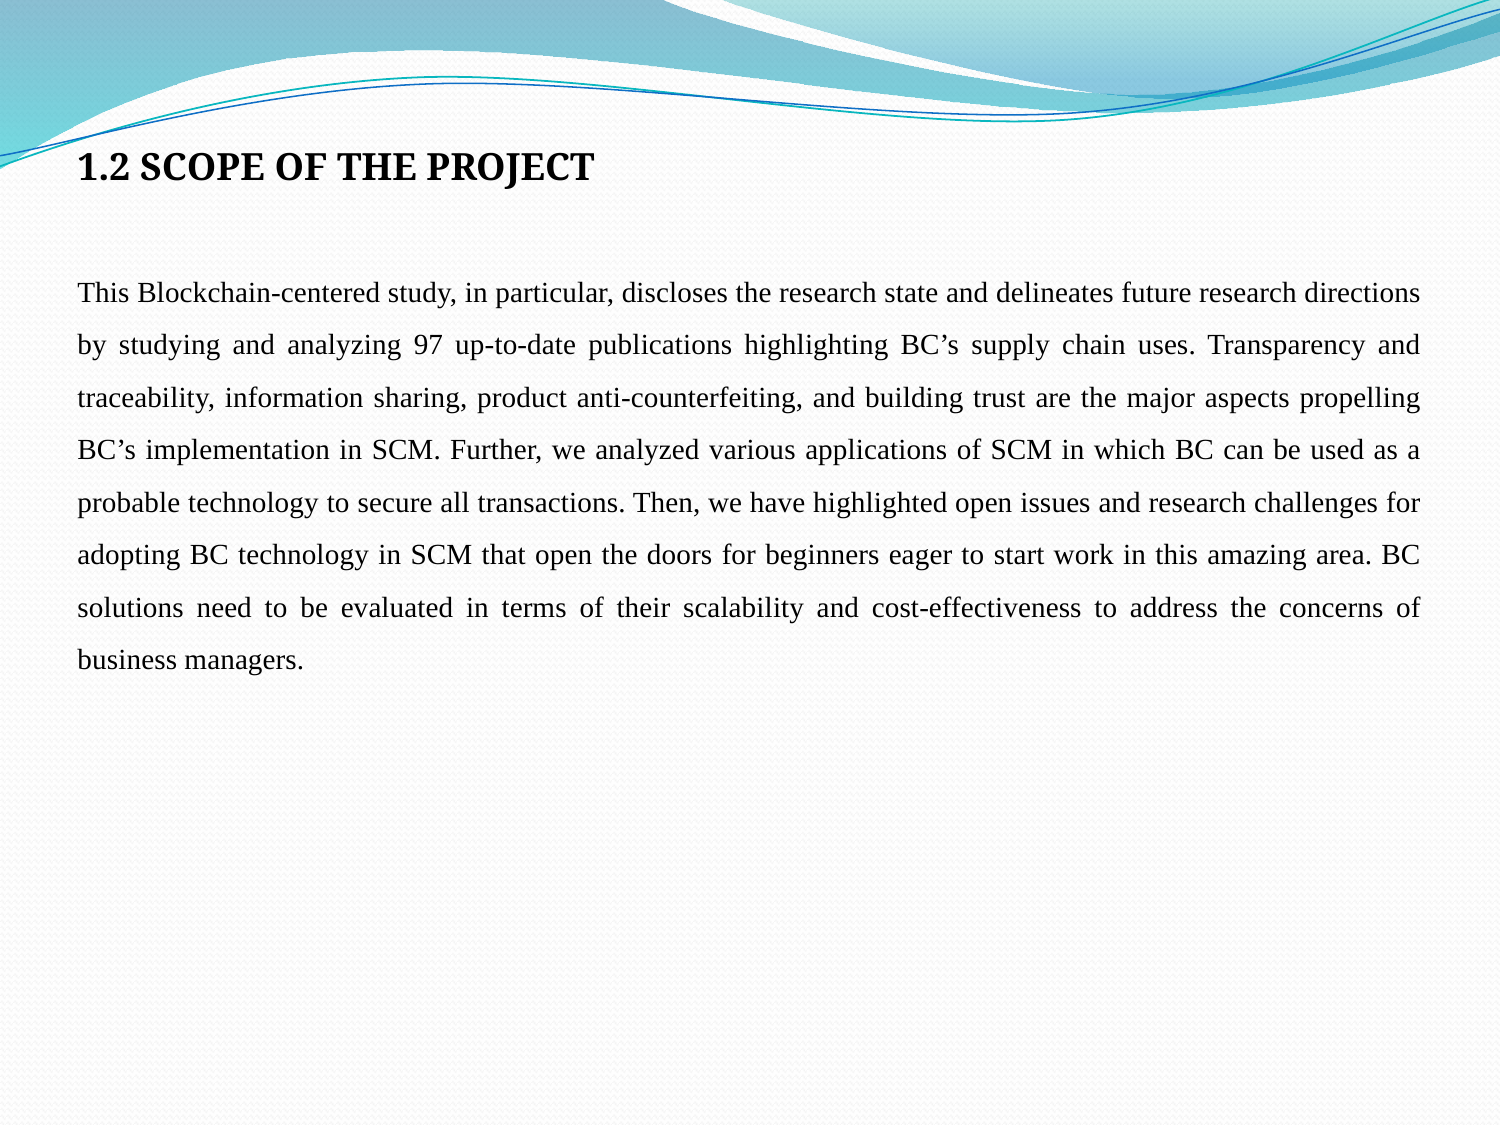

1.2 SCOPE OF THE PROJECT

This Blockchain-centered study, in particular, discloses the research state and delineates future research directions by studying and analyzing 97 up-to-date publications highlighting BC’s supply chain uses. Transparency and traceability, information sharing, product anti-counterfeiting, and building trust are the major aspects propelling BC’s implementation in SCM. Further, we analyzed various applications of SCM in which BC can be used as a probable technology to secure all transactions. Then, we have highlighted open issues and research challenges for adopting BC technology in SCM that open the doors for beginners eager to start work in this amazing area. BC solutions need to be evaluated in terms of their scalability and cost-effectiveness to address the concerns of business managers.